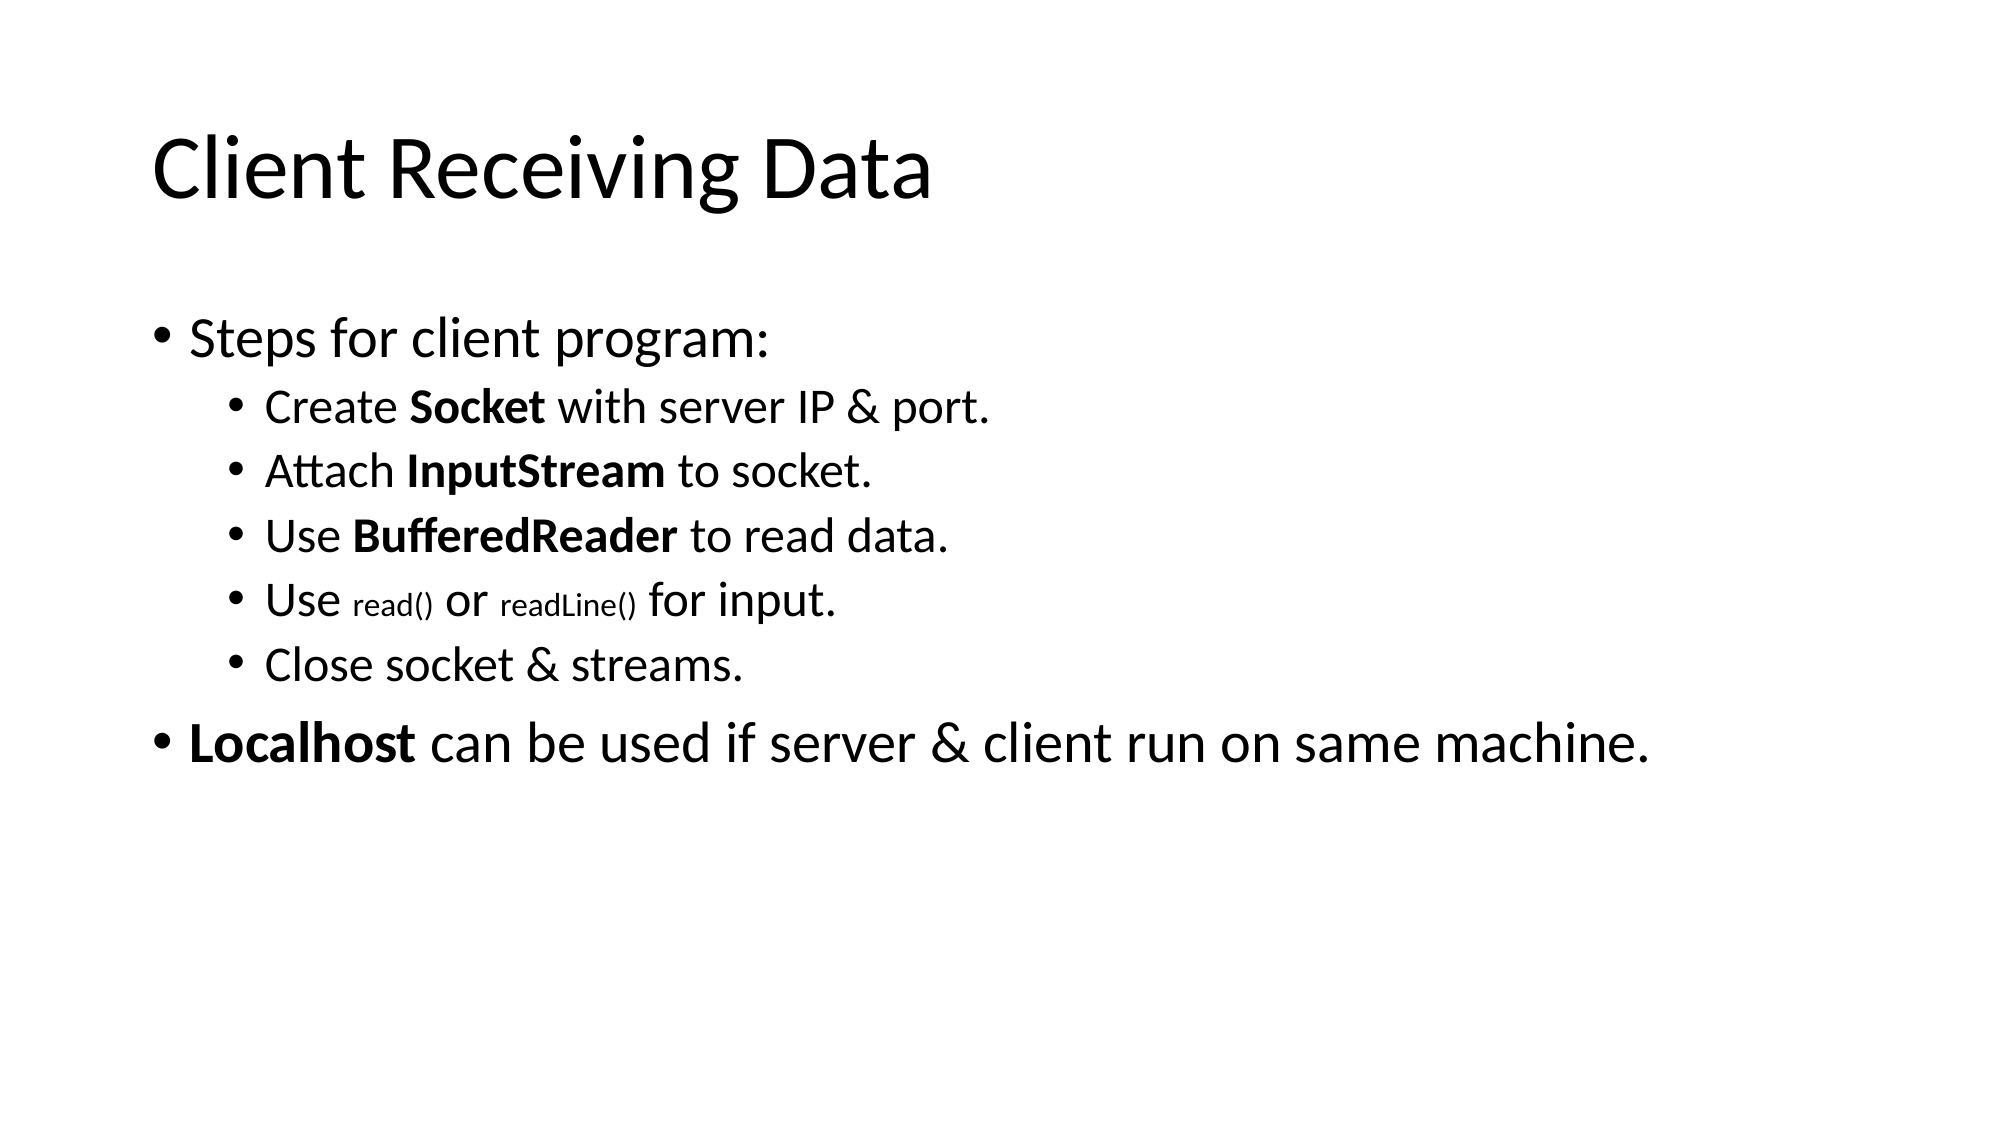

# Client Receiving Data
Steps for client program:
Create Socket with server IP & port.
Attach InputStream to socket.
Use BufferedReader to read data.
Use read() or readLine() for input.
Close socket & streams.
Localhost can be used if server & client run on same machine.